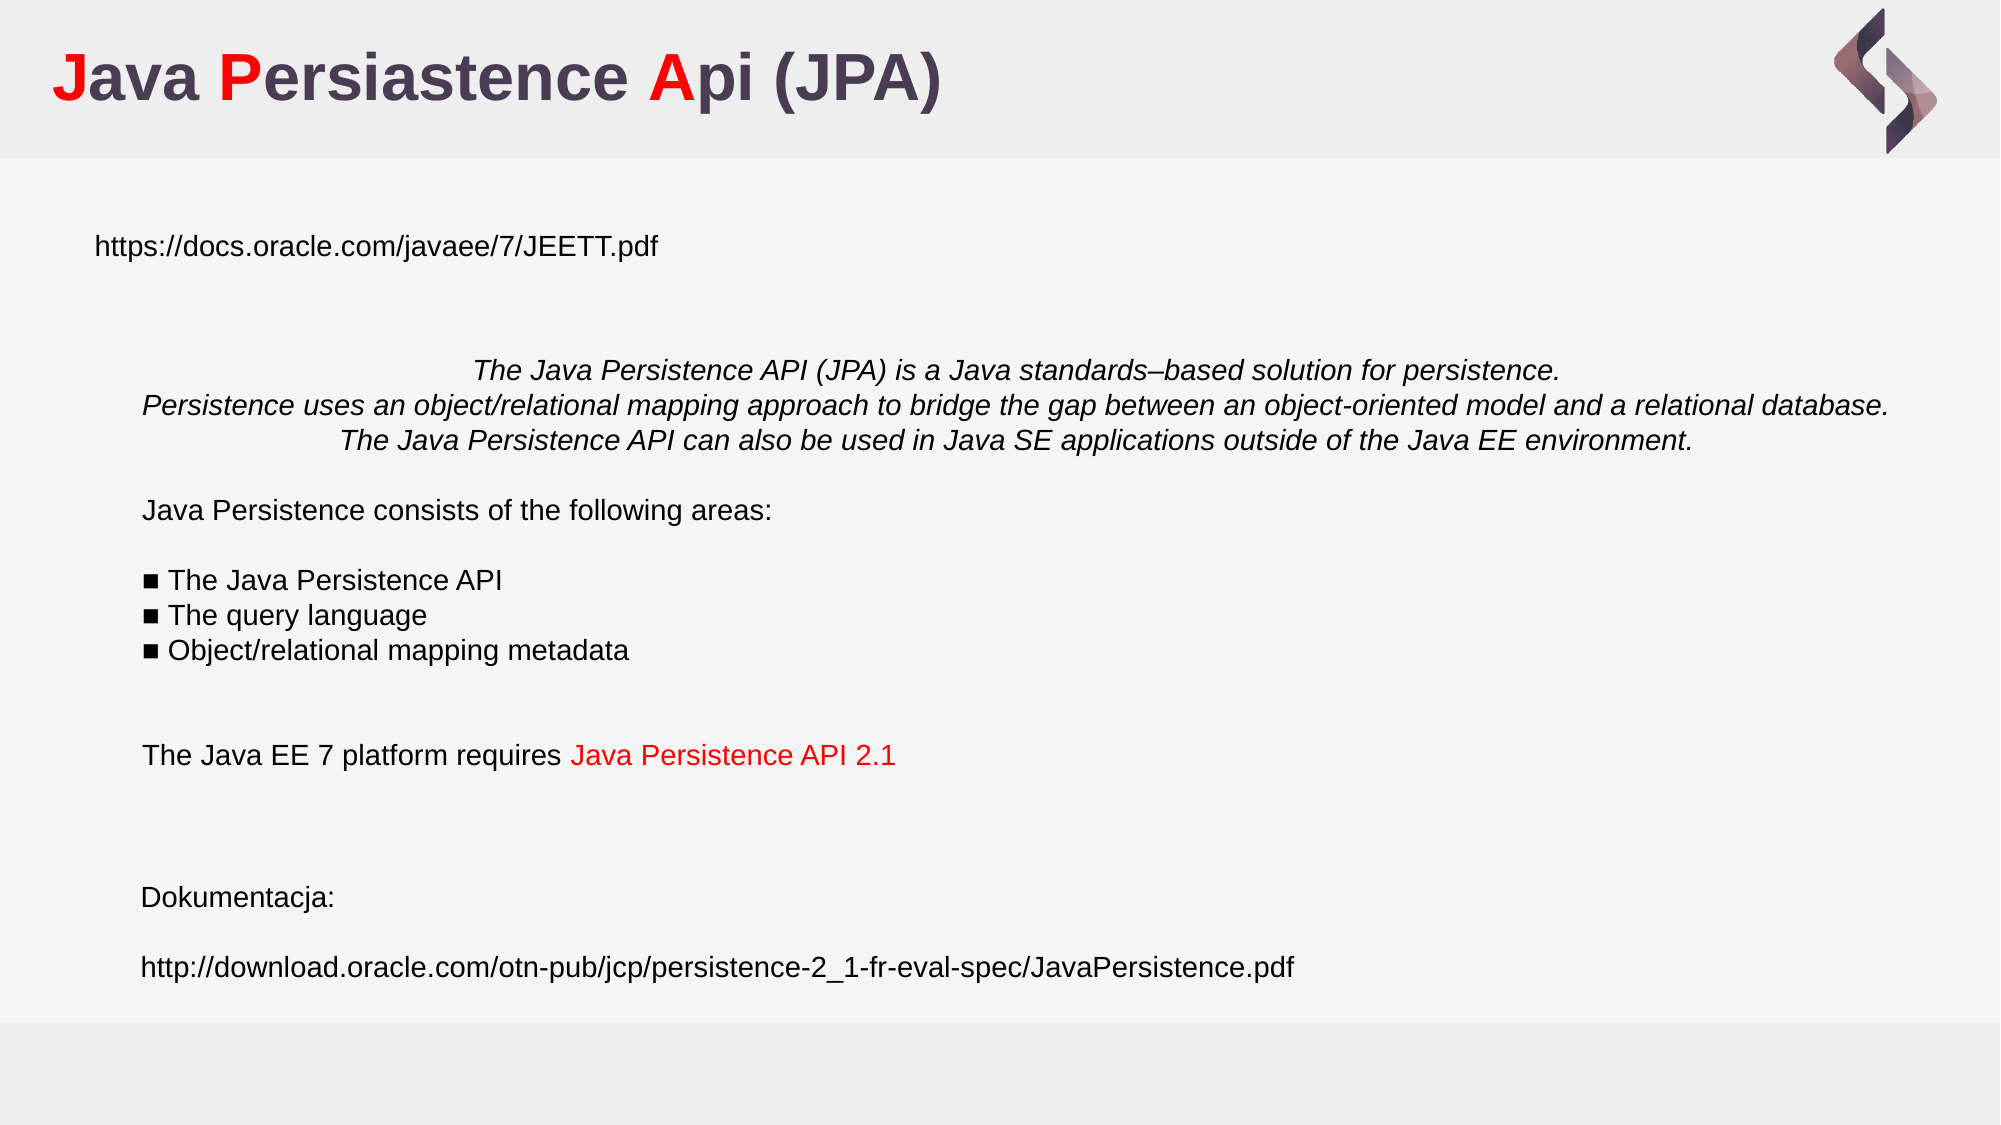

# Java Persiastence Api (JPA)
https://docs.oracle.com/javaee/7/JEETT.pdf
The Java Persistence API (JPA) is a Java standards–based solution for persistence.
Persistence uses an object/relational mapping approach to bridge the gap between an object-oriented model and a relational database.
The Java Persistence API can also be used in Java SE applications outside of the Java EE environment.

Java Persistence consists of the following areas:

■ The Java Persistence API
■ The query language
■ Object/relational mapping metadata

The Java EE 7 platform requires Java Persistence API 2.1
Dokumentacja:

http://download.oracle.com/otn-pub/jcp/persistence-2_1-fr-eval-spec/JavaPersistence.pdf
Typy JDBC driverów: